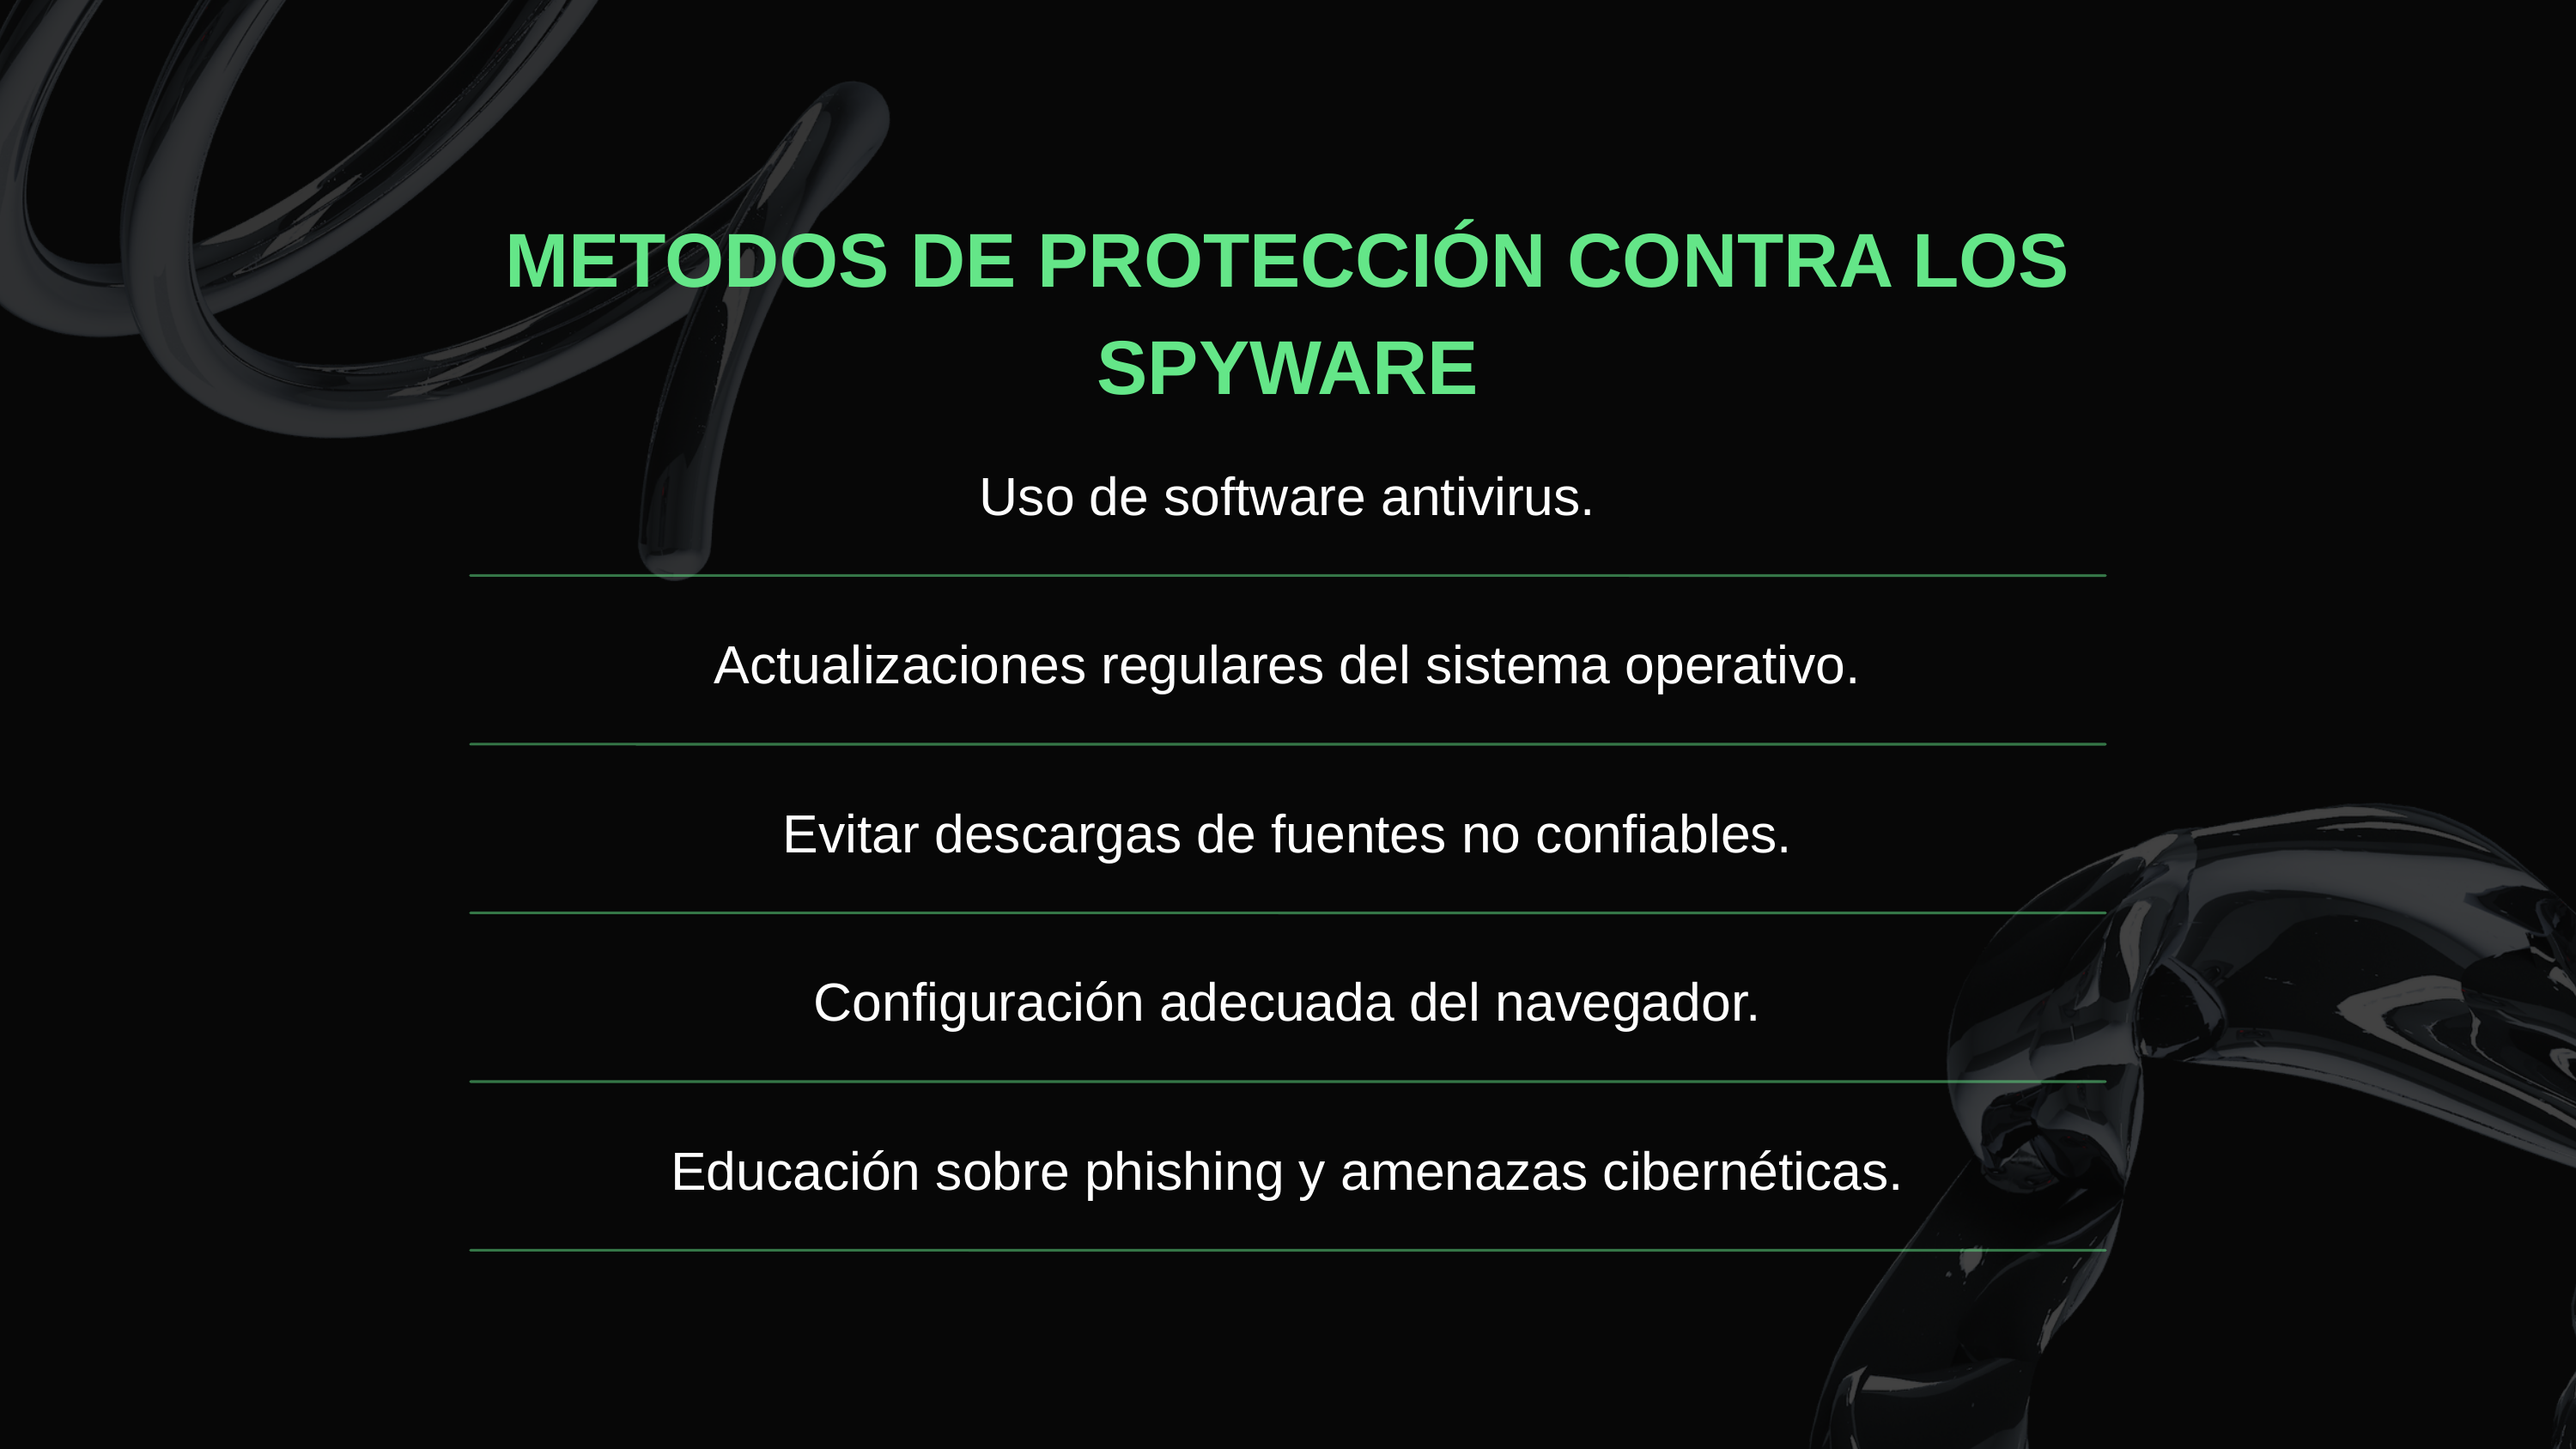

METODOS DE PROTECCIÓN CONTRA LOS SPYWARE
Uso de software antivirus.

Actualizaciones regulares del sistema operativo.

Evitar descargas de fuentes no confiables.

Configuración adecuada del navegador.

Educación sobre phishing y amenazas cibernéticas.